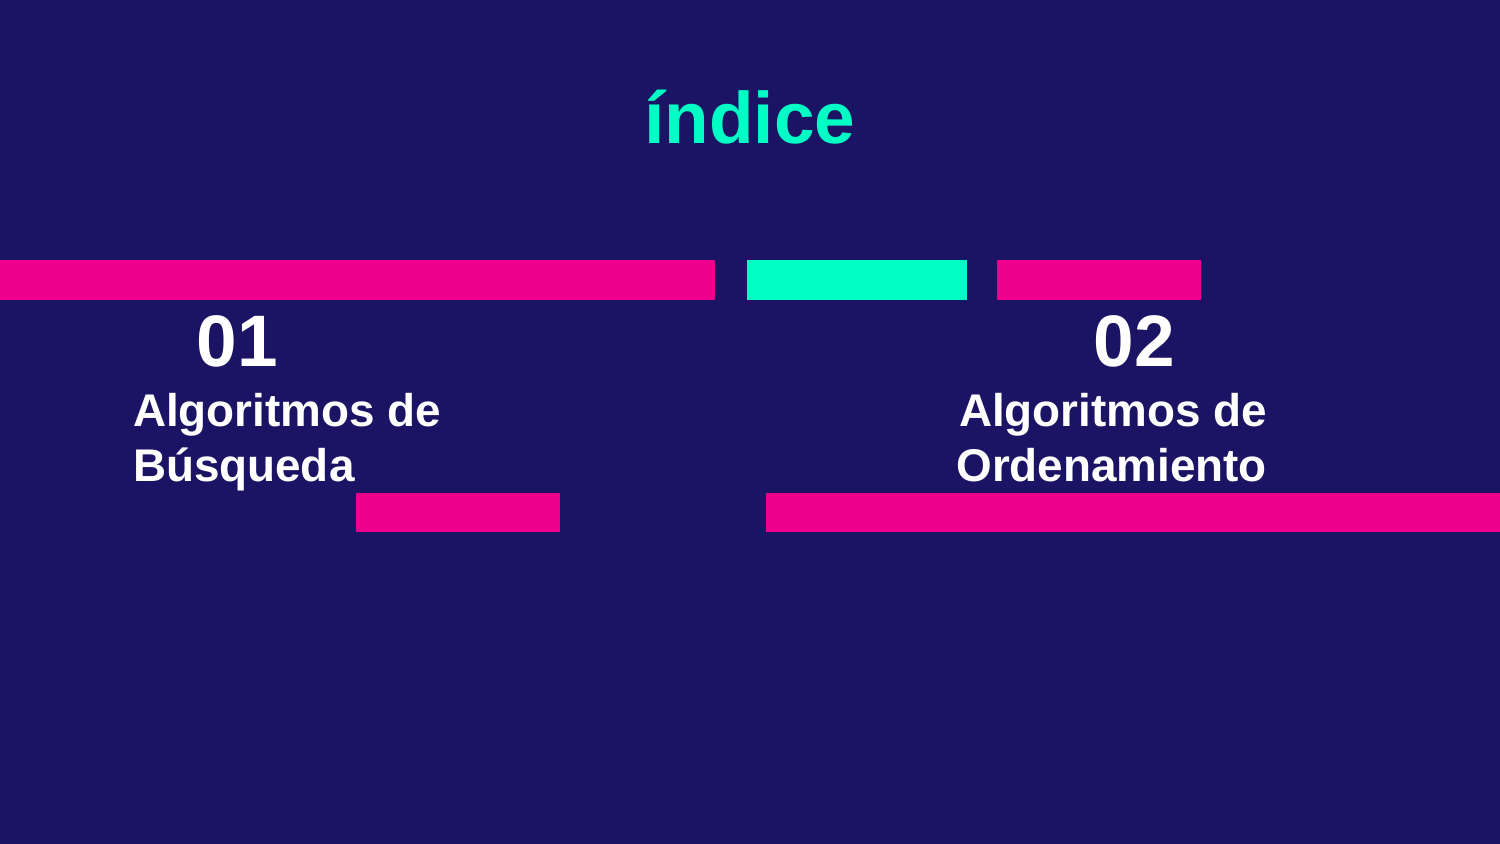

índice
02
# 01
Algoritmos de Búsqueda
Algoritmos de Ordenamiento